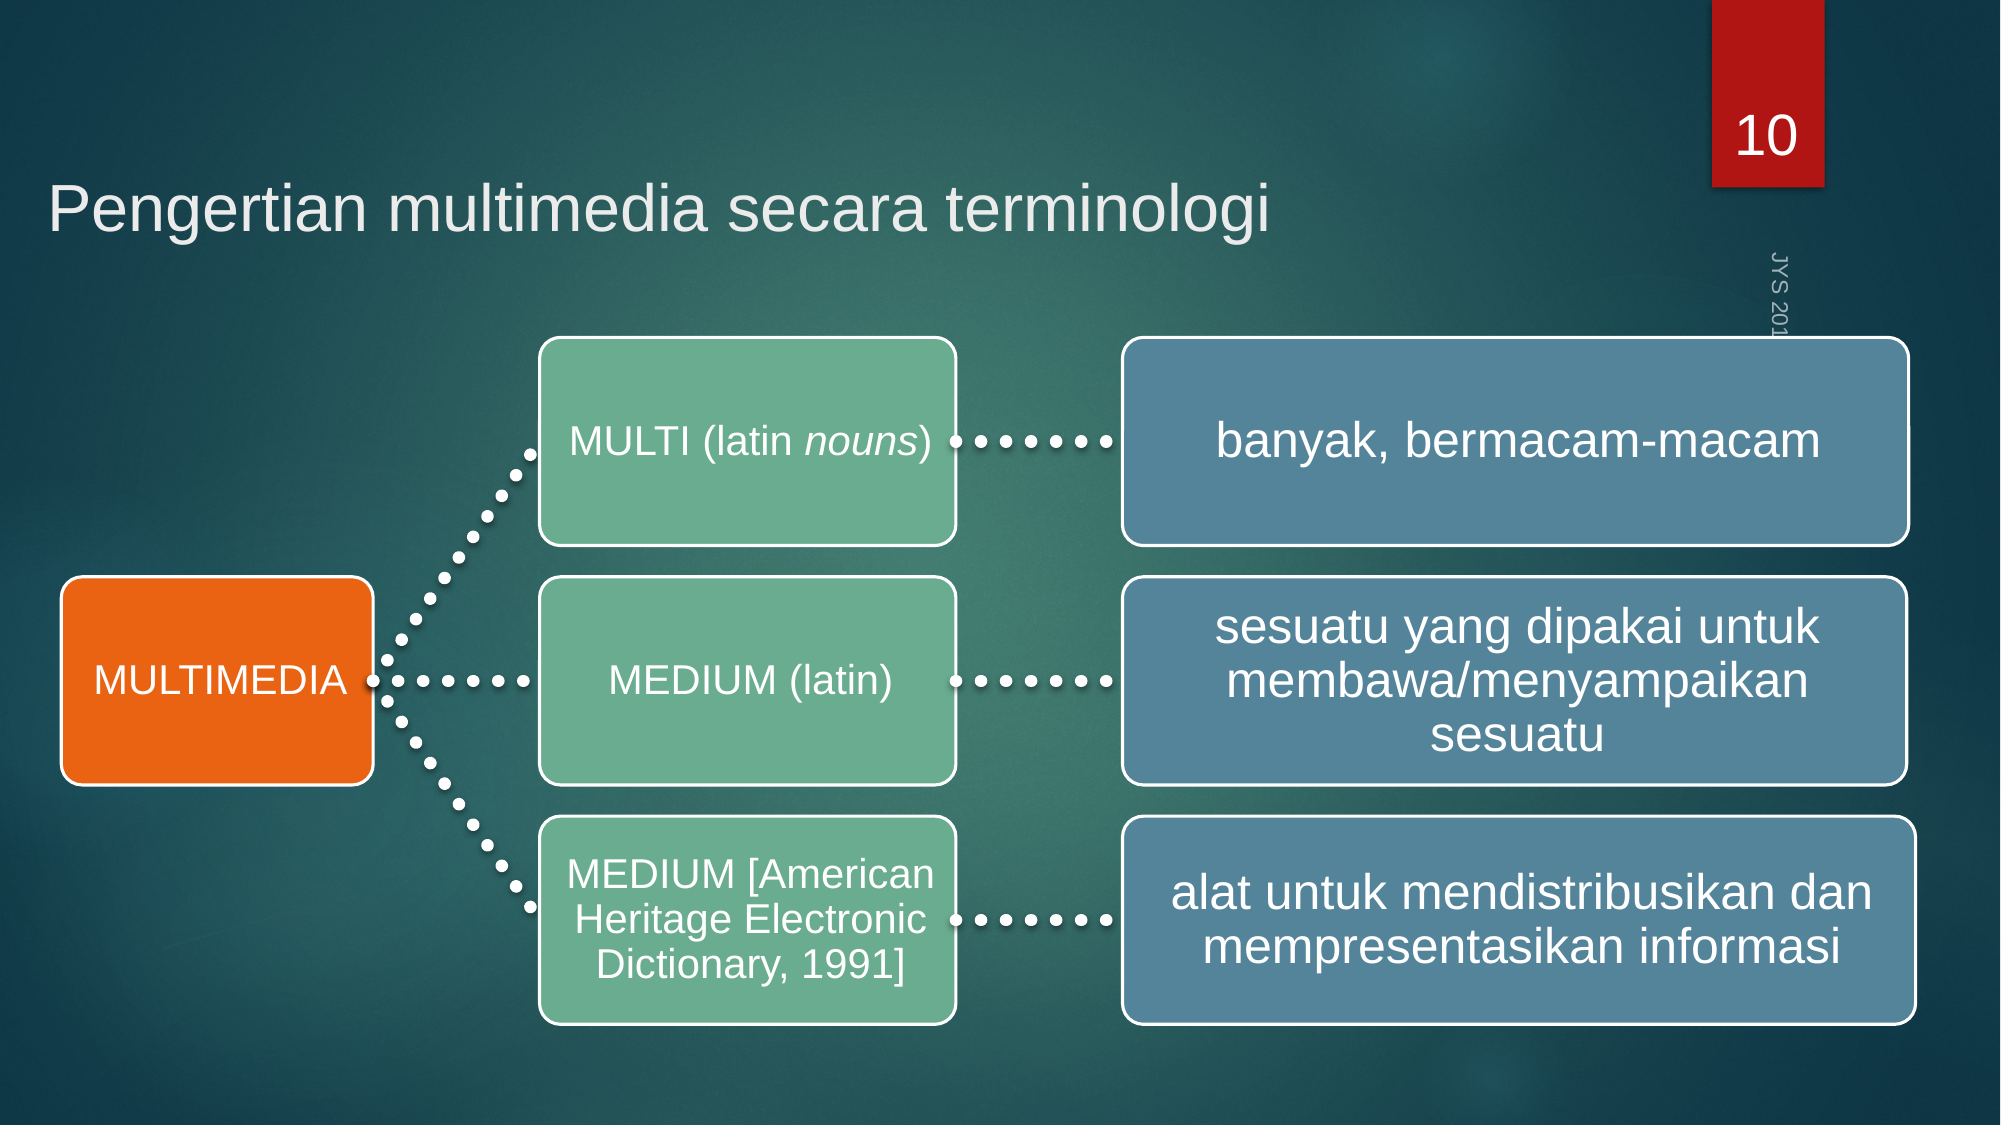

10
# Pengertian multimedia secara terminologi
MULTIMEDIA

MULTI (latin nouns)

banyak, bermacam-macam

MEDIUM (latin)

sesuatu yang dipakai untuk membawa/menyampaikan sesuatu

MEDIUM [American Heritage Electronic Dictionary, 1991]

alat untuk mendistribusikan dan mempresentasikan informasi
JYS 2015